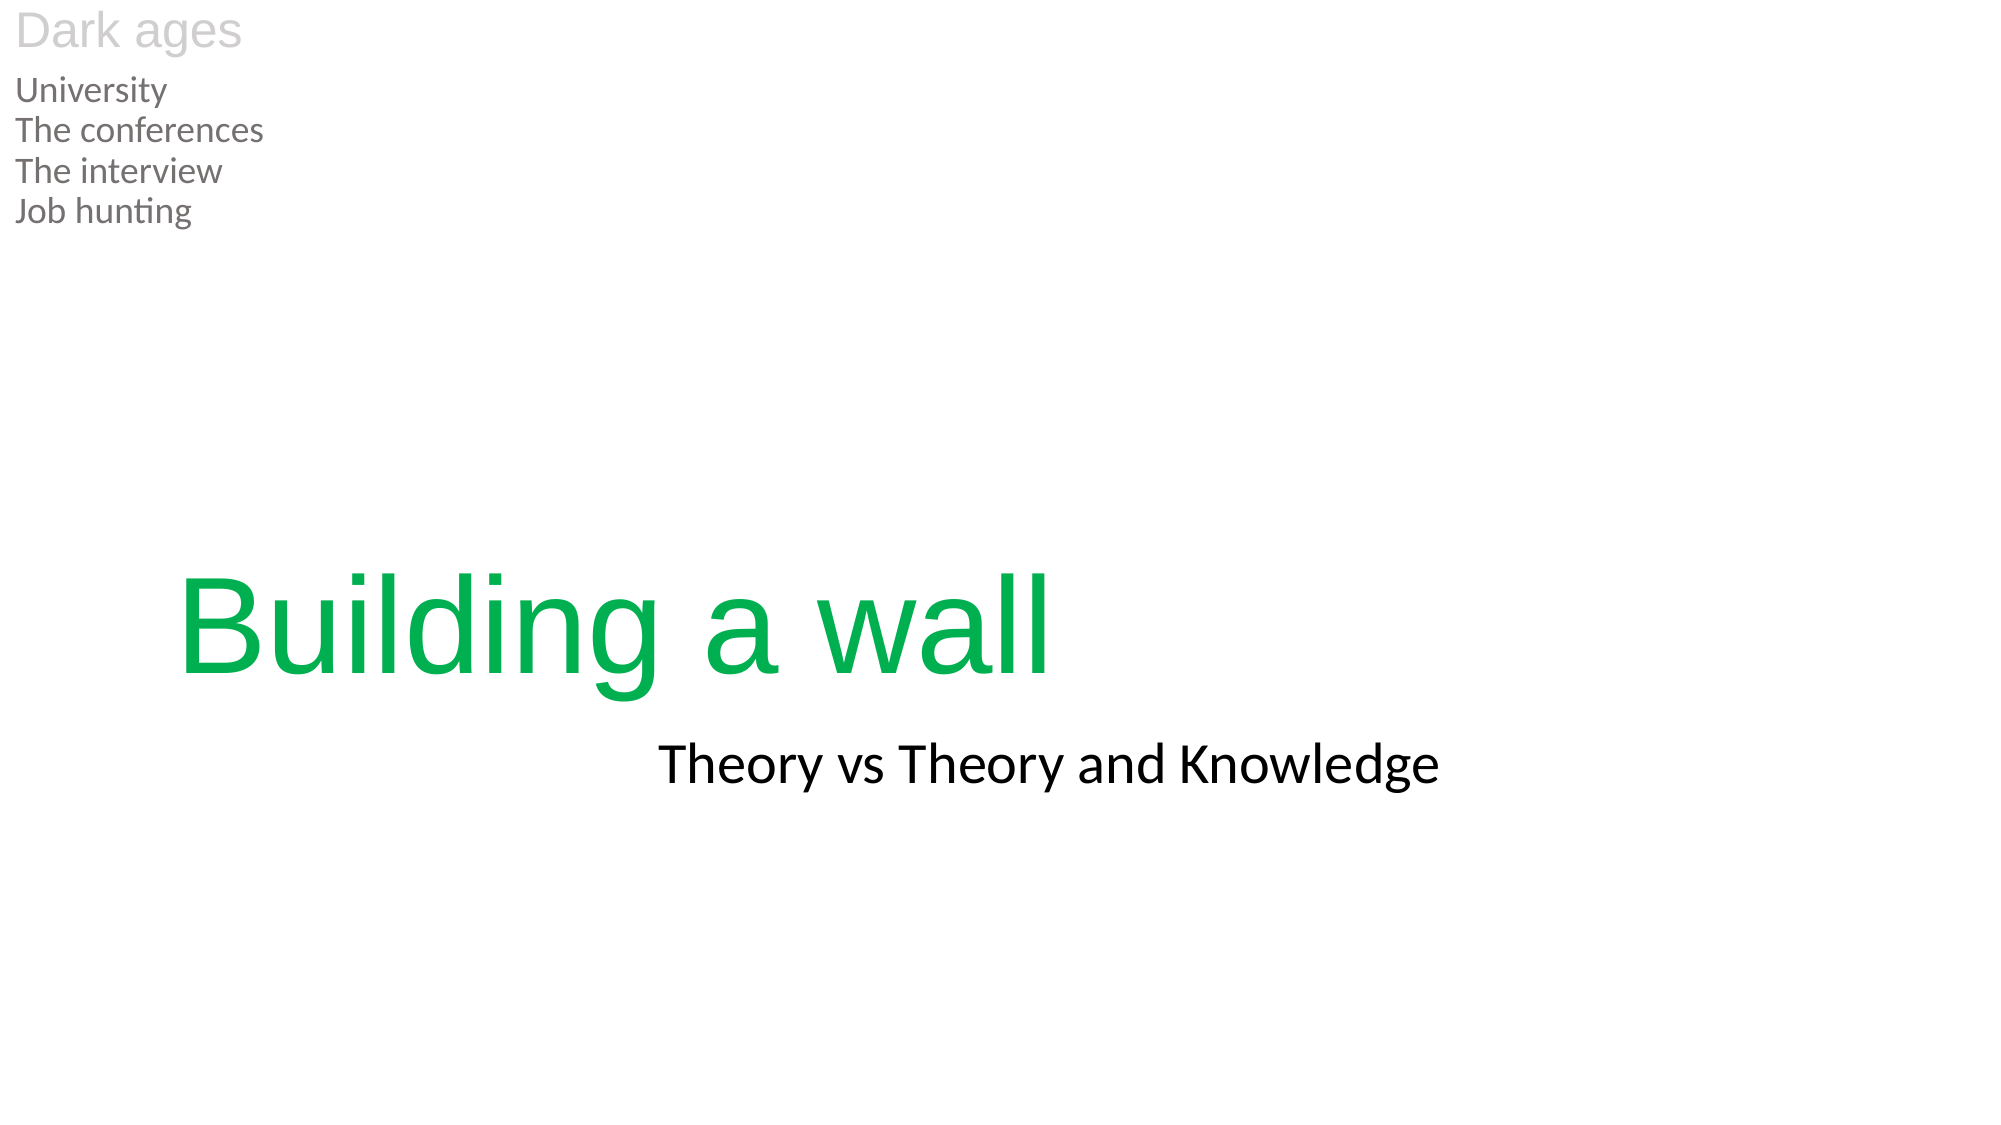

Dark ages
University
The conferences
The interview
Job hunting
Building a wall
# Theory vs Theory and Knowledge